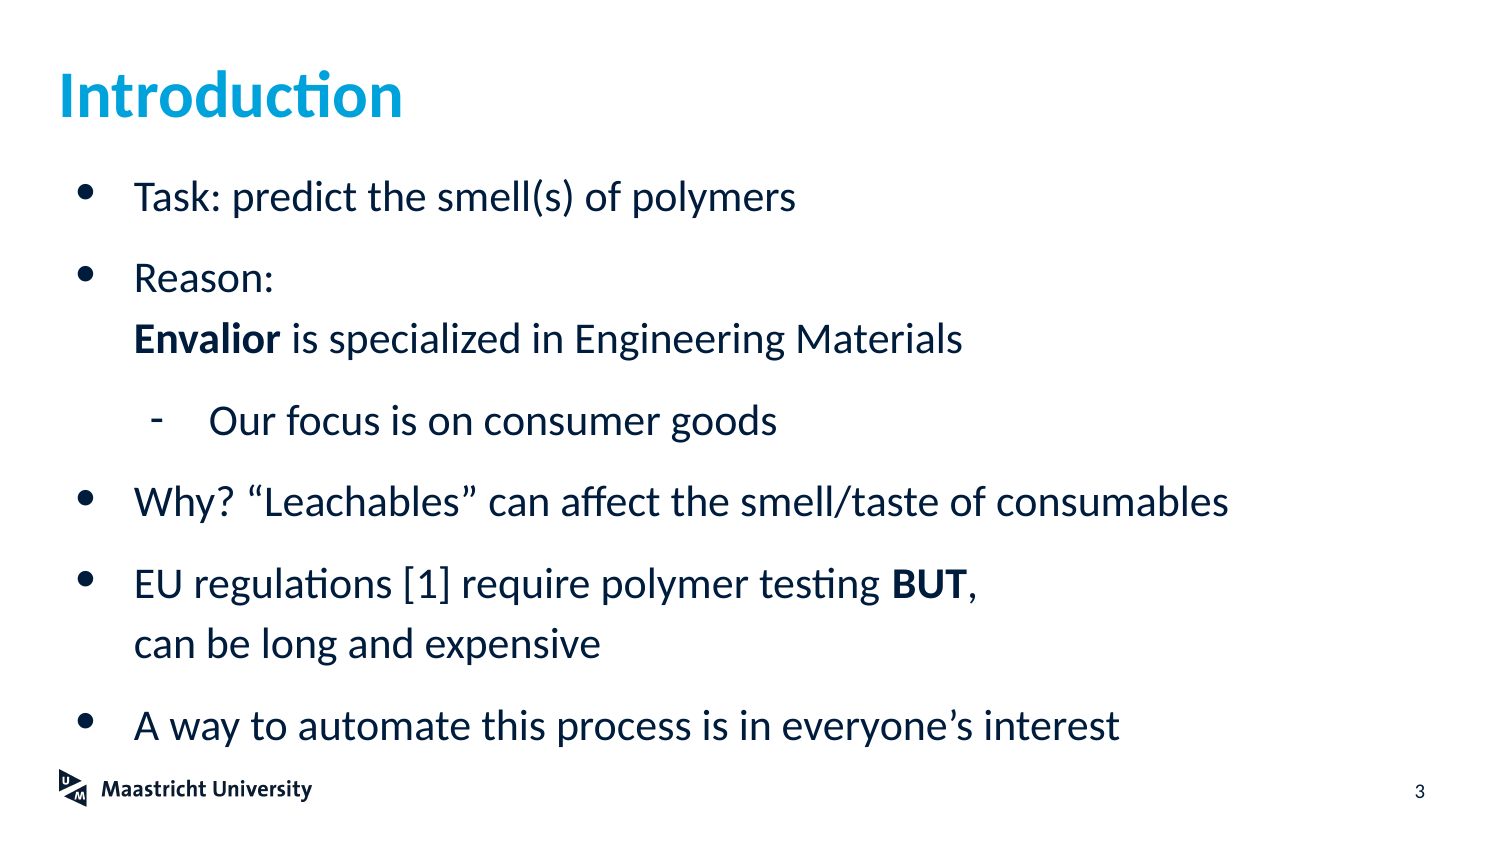

# Introduction
Task: predict the smell(s) of polymers
Reason:
Envalior is specialized in Engineering Materials
Our focus is on consumer goods
Why? “Leachables” can affect the smell/taste of consumables
EU regulations [1] require polymer testing BUT,
can be long and expensive
A way to automate this process is in everyone’s interest

3